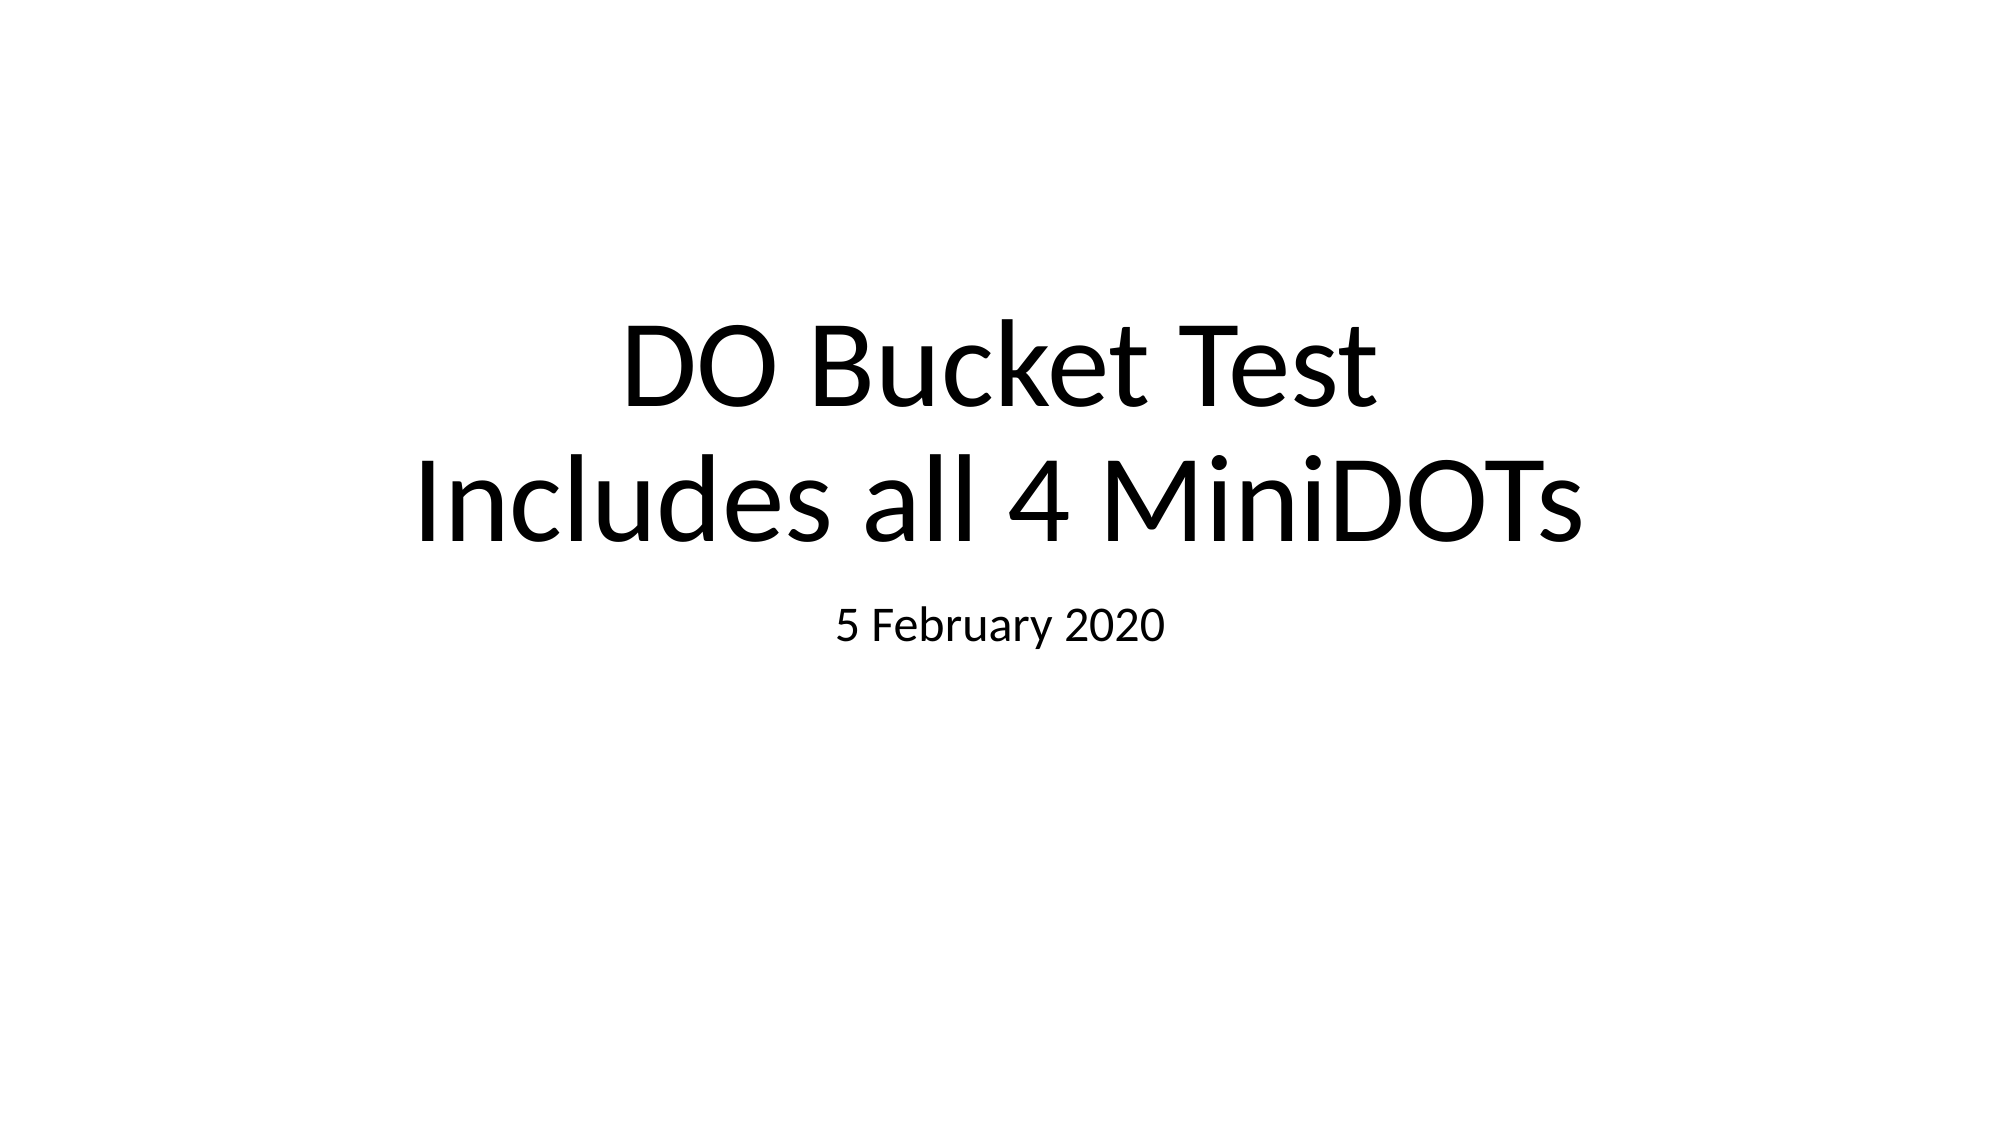

# DO Bucket Test Includes all 4 MiniDOTs
5 February 2020